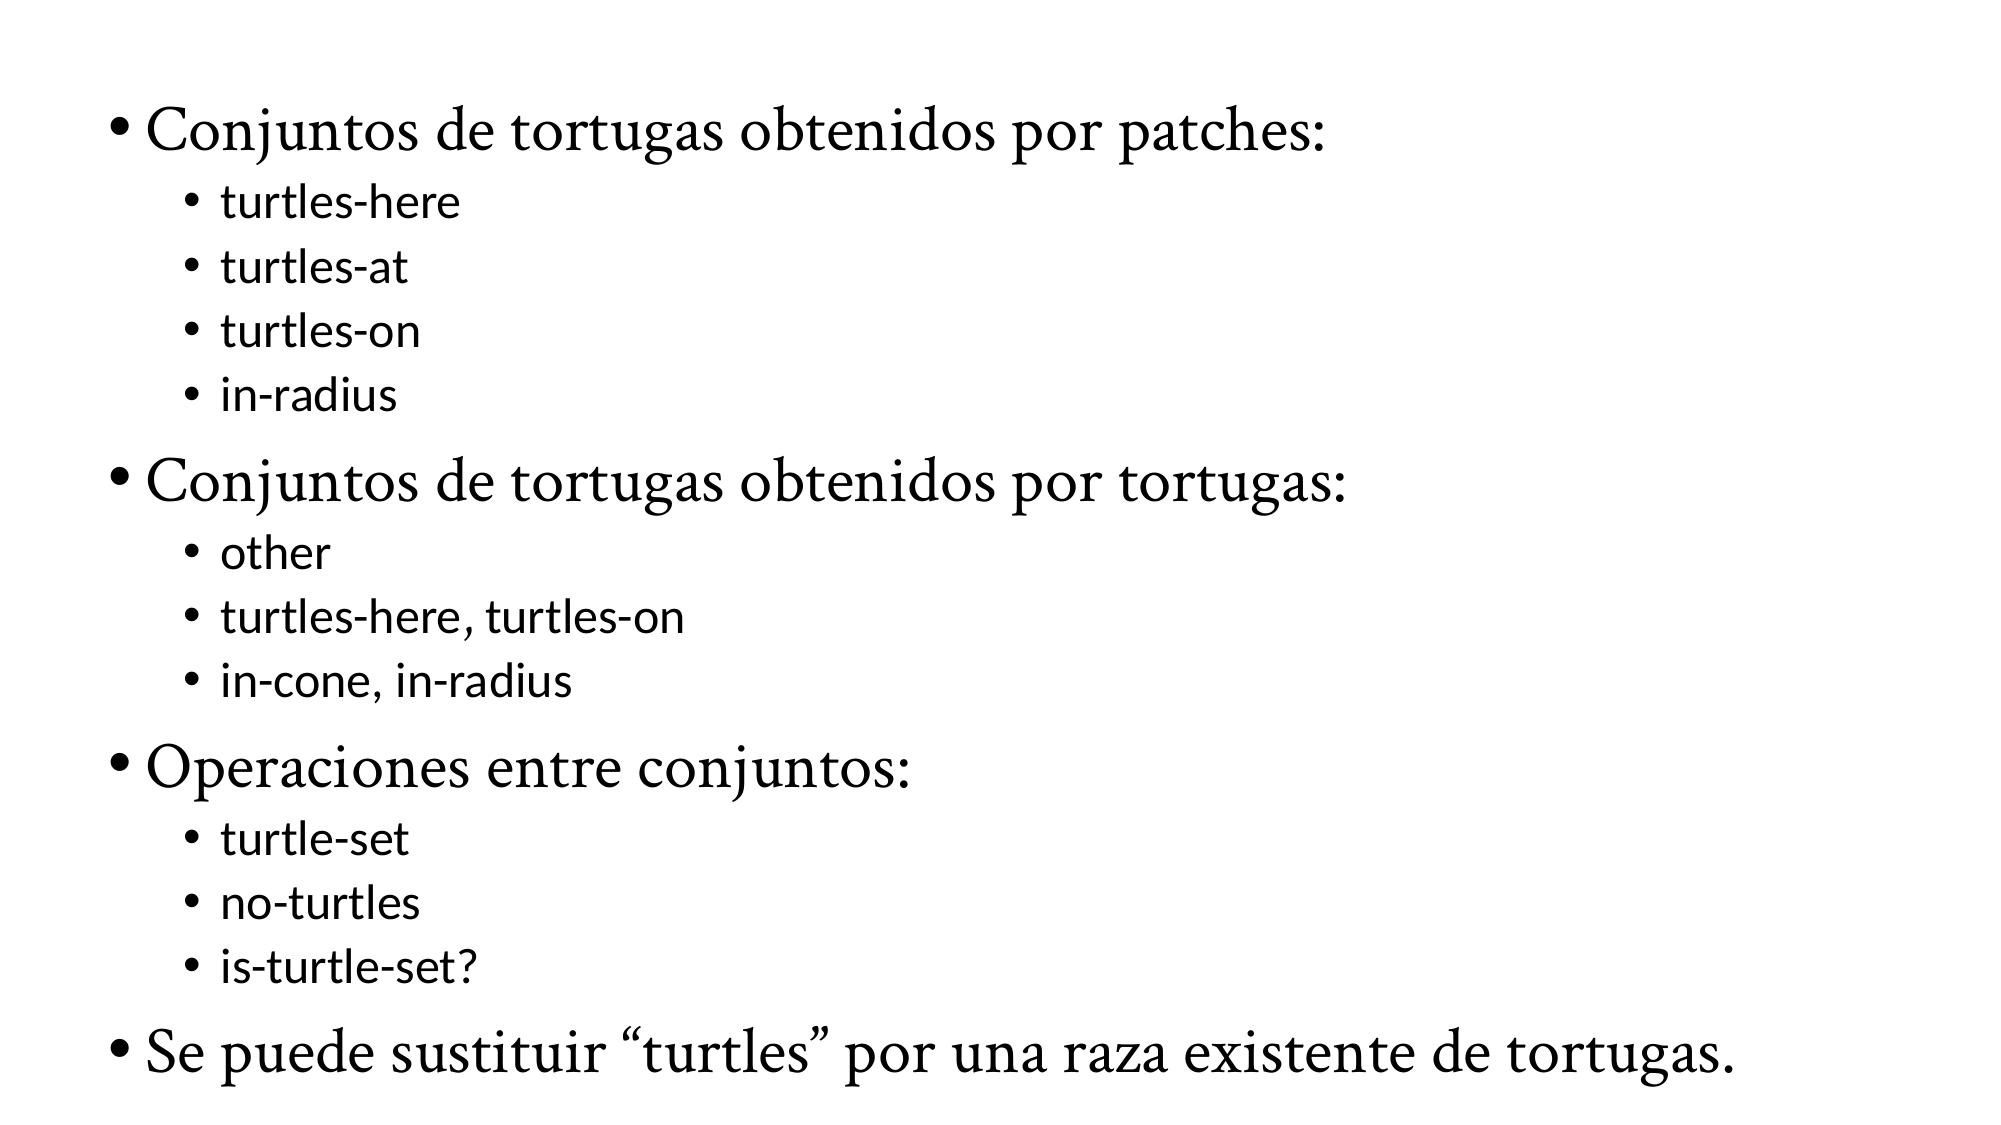

Conjuntos de tortugas obtenidos por patches:
turtles-here
turtles-at
turtles-on
in-radius
Conjuntos de tortugas obtenidos por tortugas:
other
turtles-here, turtles-on
in-cone, in-radius
Operaciones entre conjuntos:
turtle-set
no-turtles
is-turtle-set?
Se puede sustituir “turtles” por una raza existente de tortugas.